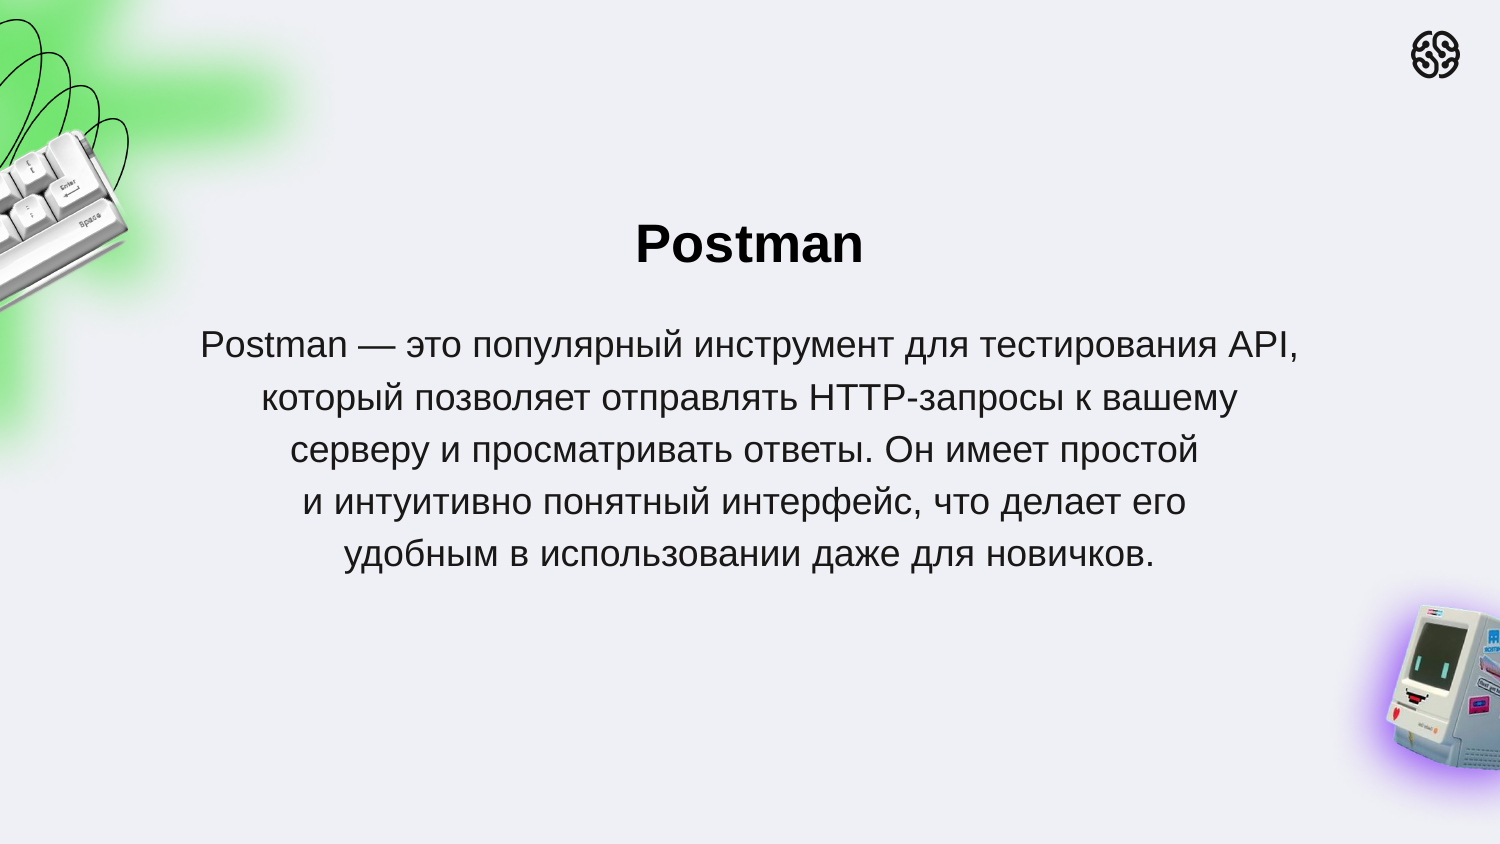

Postman
Postman — это популярный инструмент для тестирования API, который позволяет отправлять HTTP-запросы к вашему серверу и просматривать ответы. Он имеет простой
и интуитивно понятный интерфейс, что делает его
удобным в использовании даже для новичков.